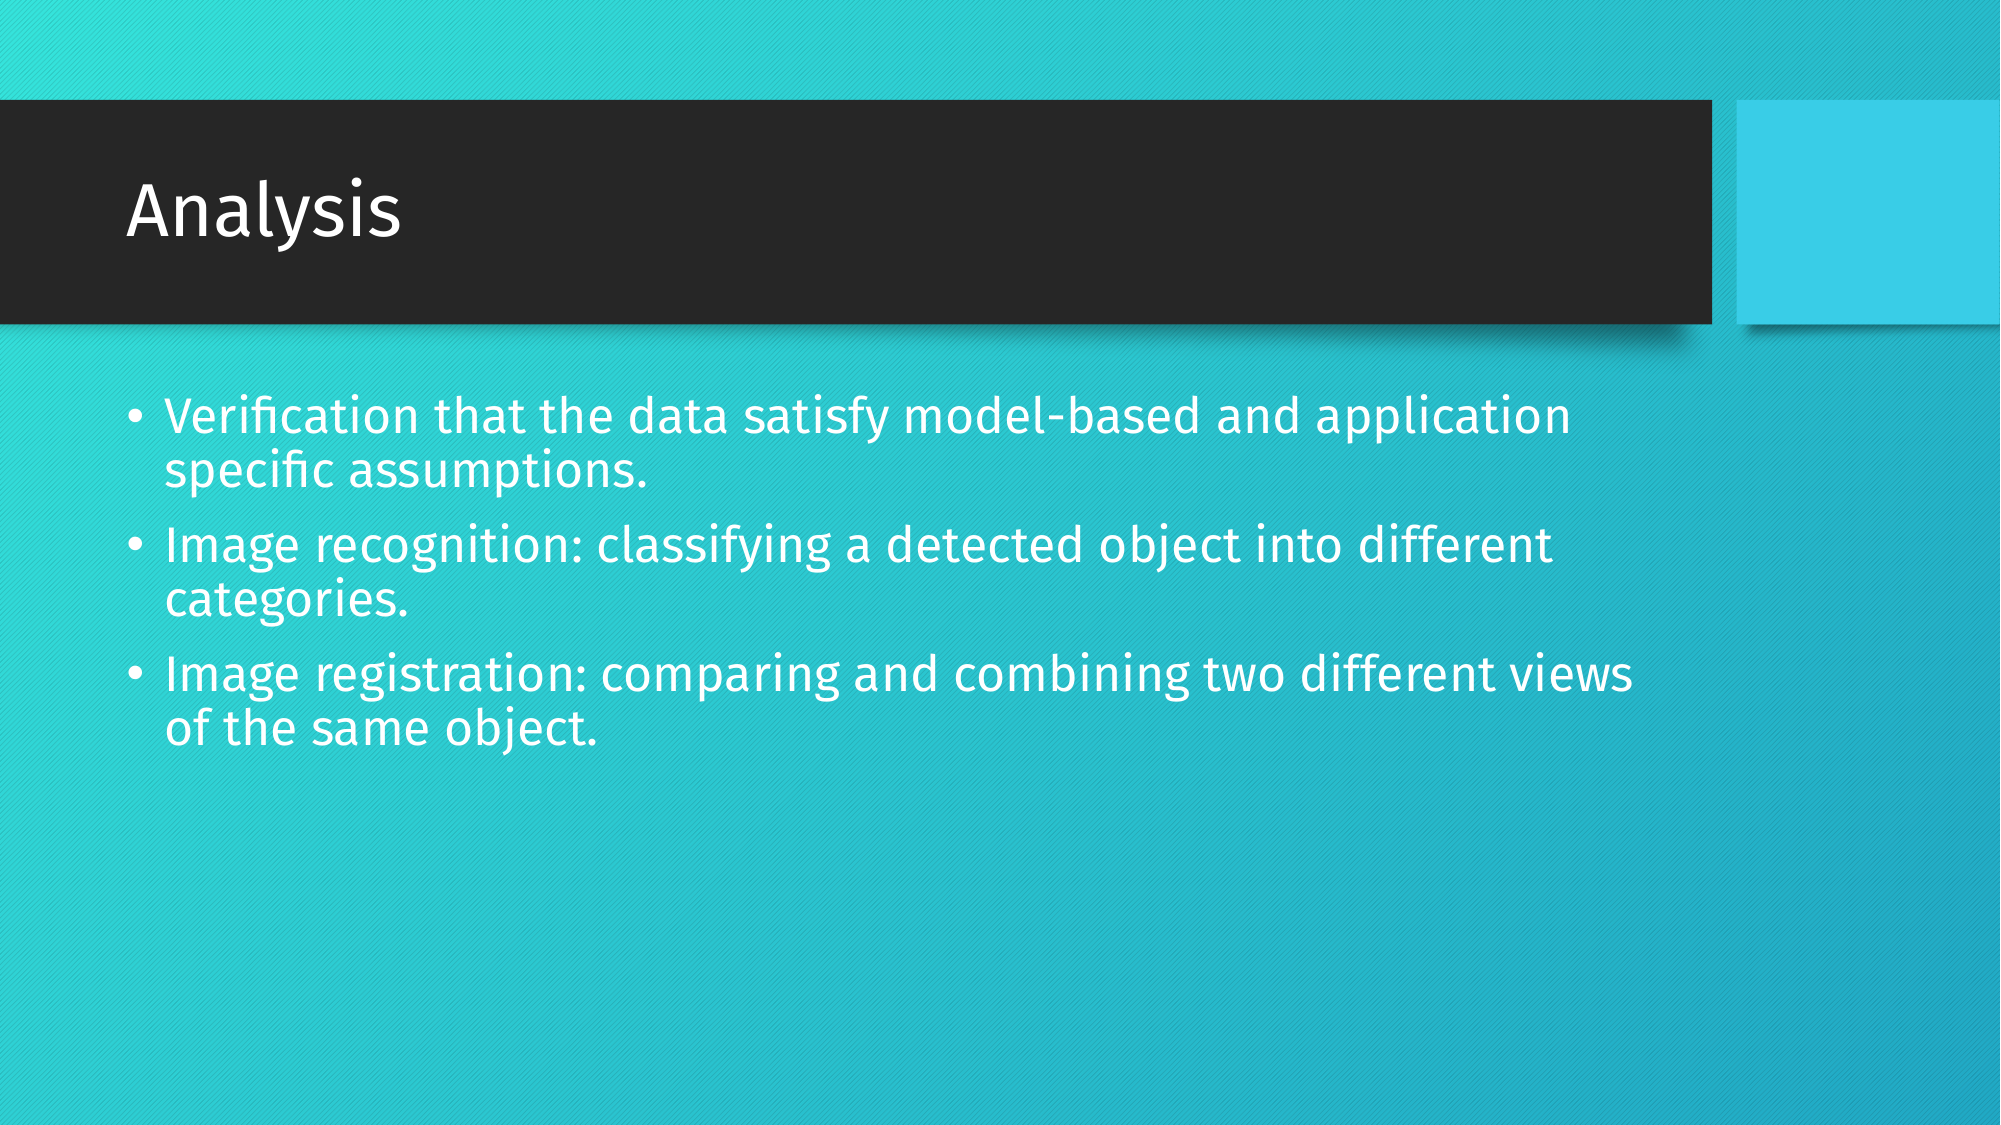

# Analysis
Verification that the data satisfy model-based and application specific assumptions.
Image recognition: classifying a detected object into different categories.
Image registration: comparing and combining two different views of the same object.